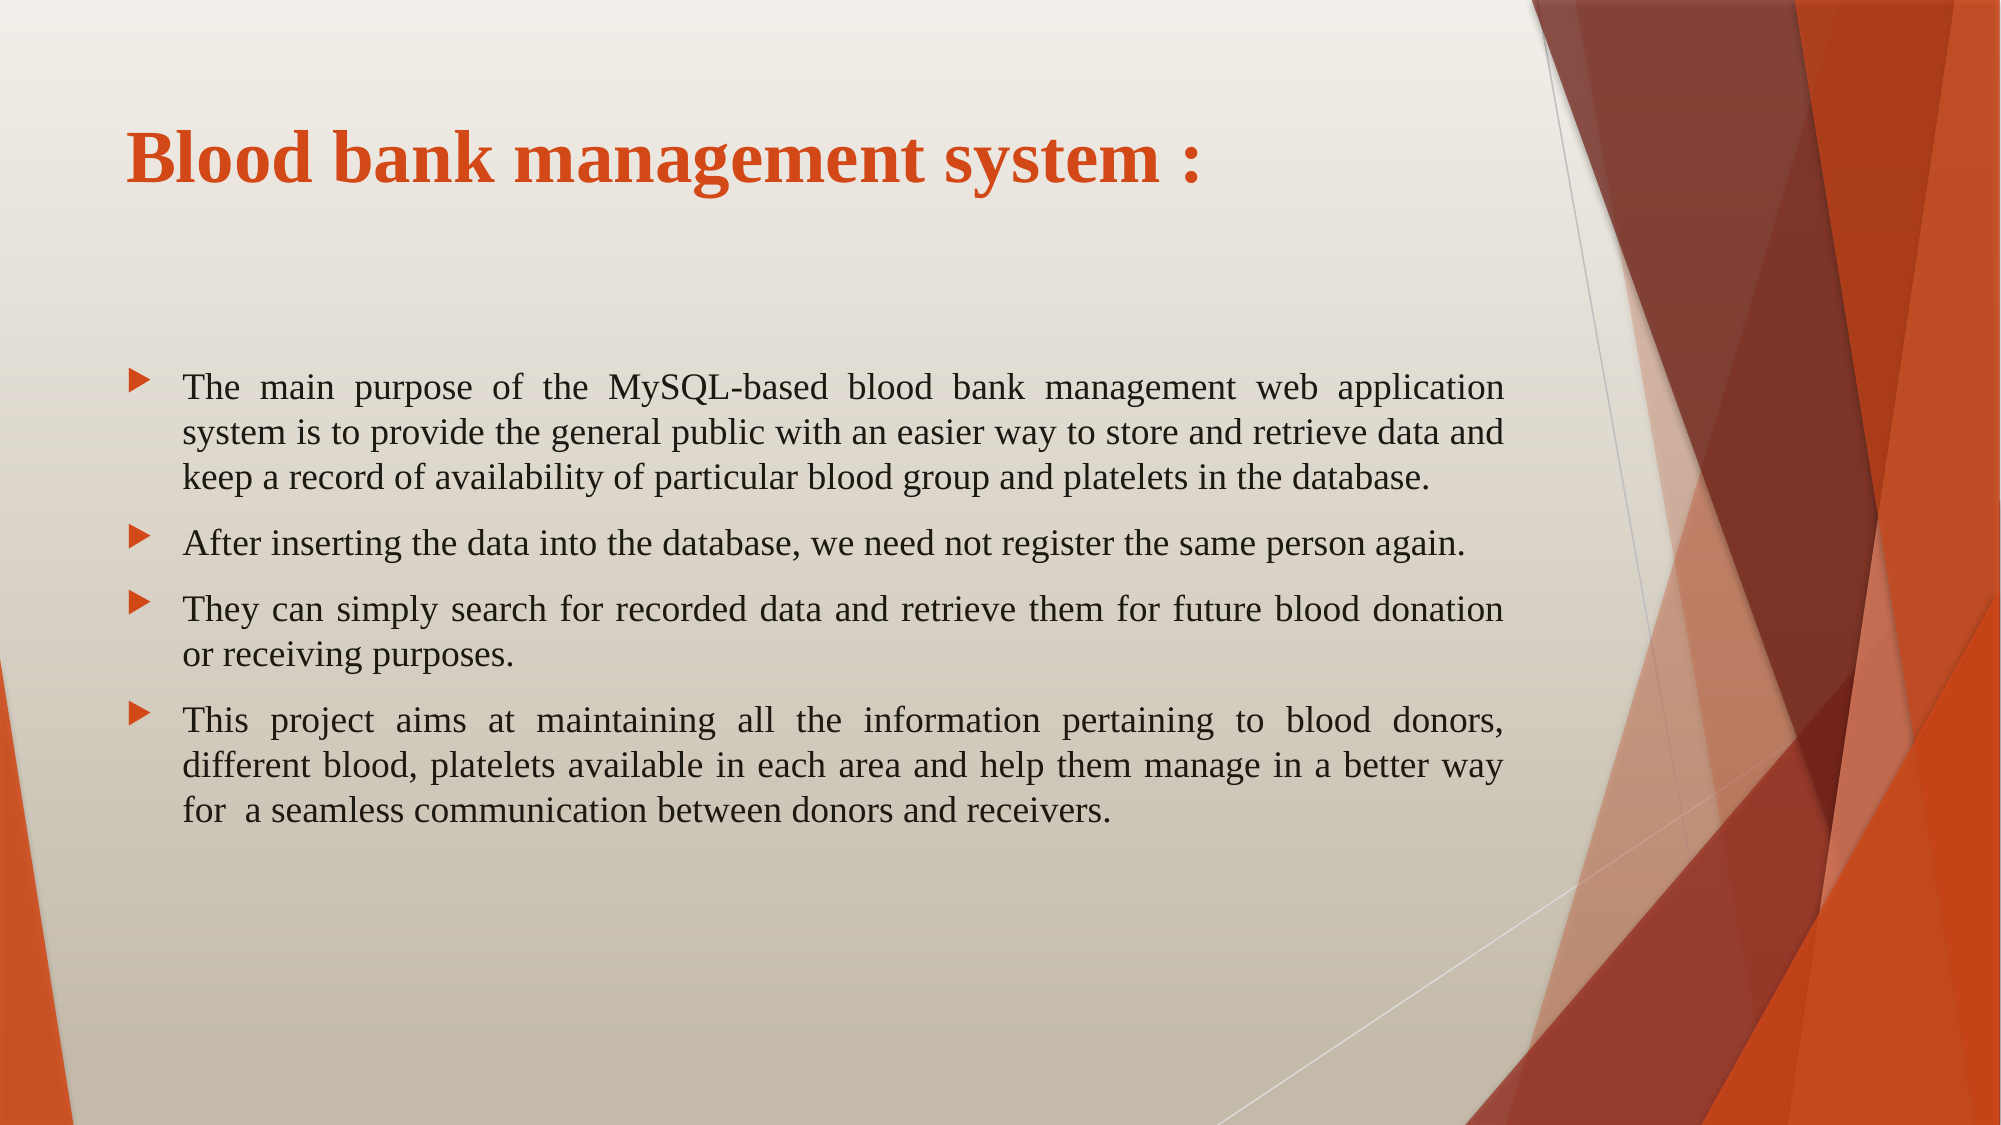

# Blood bank management system :
The main purpose of the MySQL-based blood bank management web application system is to provide the general public with an easier way to store and retrieve data and keep a record of availability of particular blood group and platelets in the database.
After inserting the data into the database, we need not register the same person again.
They can simply search for recorded data and retrieve them for future blood donation or receiving purposes.
This project aims at maintaining all the information pertaining to blood donors, different blood, platelets available in each area and help them manage in a better way for  a seamless communication between donors and receivers.